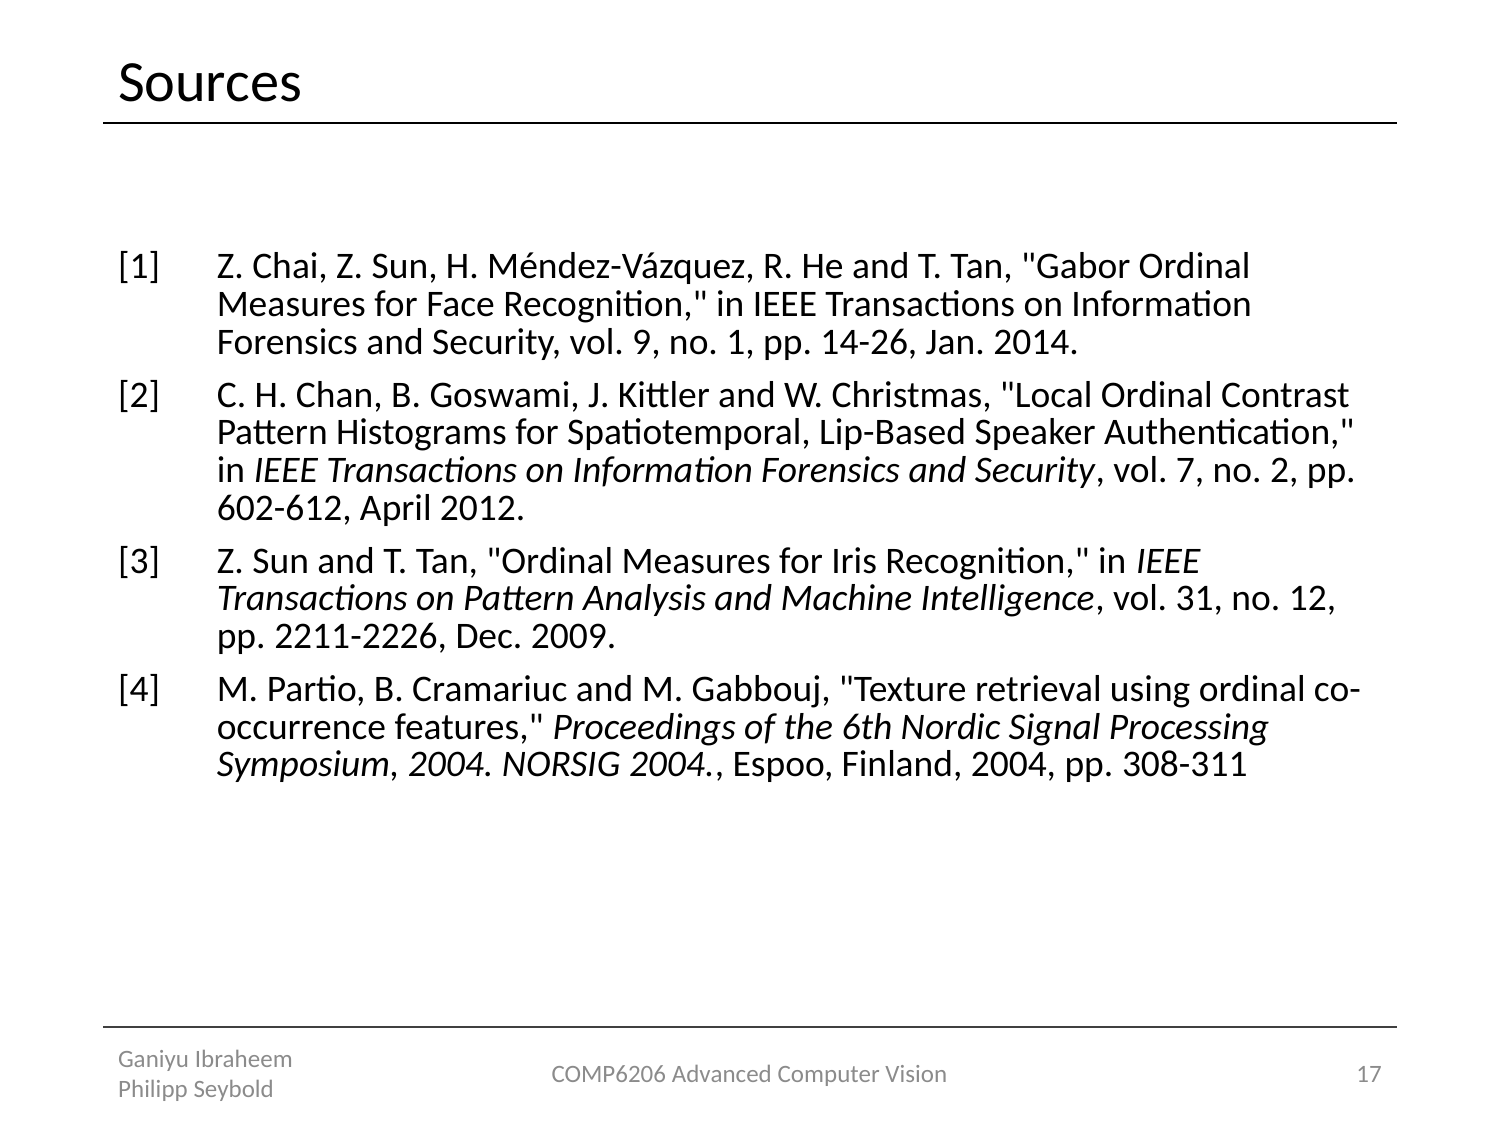

# Sources
| [1] | Z. Chai, Z. Sun, H. Méndez-Vázquez, R. He and T. Tan, "Gabor Ordinal Measures for Face Recognition," in IEEE Transactions on Information Forensics and Security, vol. 9, no. 1, pp. 14-26, Jan. 2014. |
| --- | --- |
| [2] | C. H. Chan, B. Goswami, J. Kittler and W. Christmas, "Local Ordinal Contrast Pattern Histograms for Spatiotemporal, Lip-Based Speaker Authentication," in IEEE Transactions on Information Forensics and Security, vol. 7, no. 2, pp. 602-612, April 2012. |
| [3] | Z. Sun and T. Tan, "Ordinal Measures for Iris Recognition," in IEEE Transactions on Pattern Analysis and Machine Intelligence, vol. 31, no. 12, pp. 2211-2226, Dec. 2009. |
| [4] | M. Partio, B. Cramariuc and M. Gabbouj, "Texture retrieval using ordinal co-occurrence features," Proceedings of the 6th Nordic Signal Processing Symposium, 2004. NORSIG 2004., Espoo, Finland, 2004, pp. 308-311 |
Ganiyu Ibraheem   Philipp Seybold
COMP6206 Advanced Computer Vision
17